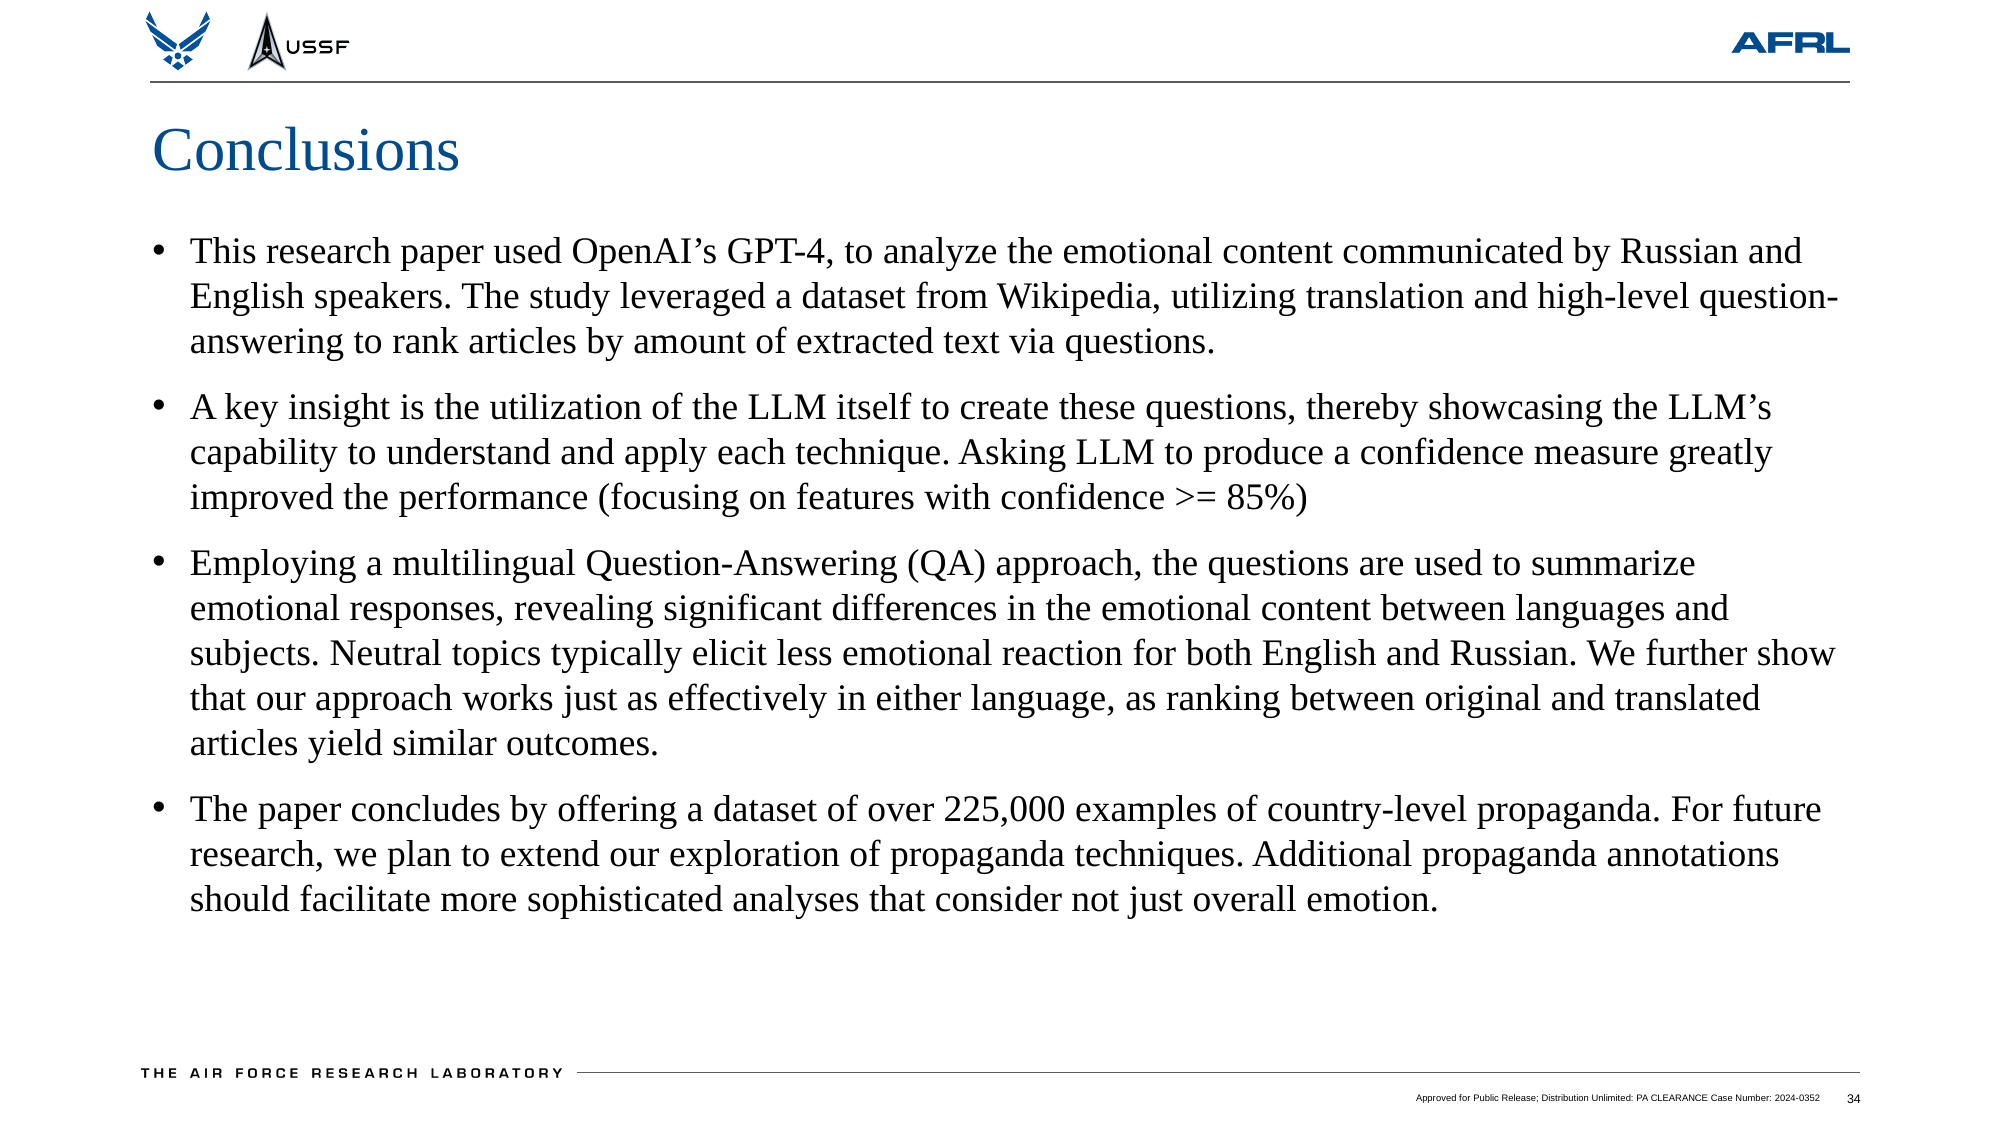

# Conclusions
This research paper used OpenAI’s GPT-4, to analyze the emotional content communicated by Russian and English speakers. The study leveraged a dataset from Wikipedia, utilizing translation and high-level question-answering to rank articles by amount of extracted text via questions.
A key insight is the utilization of the LLM itself to create these questions, thereby showcasing the LLM’s capability to understand and apply each technique. Asking LLM to produce a confidence measure greatly improved the performance (focusing on features with confidence >= 85%)
Employing a multilingual Question-Answering (QA) approach, the questions are used to summarize emotional responses, revealing significant differences in the emotional content between languages and subjects. Neutral topics typically elicit less emotional reaction for both English and Russian. We further show that our approach works just as effectively in either language, as ranking between original and translated articles yield similar outcomes.
The paper concludes by offering a dataset of over 225,000 examples of country-level propaganda. For future research, we plan to extend our exploration of propaganda techniques. Additional propaganda annotations should facilitate more sophisticated analyses that consider not just overall emotion.
Approved for Public Release; Distribution Unlimited: PA CLEARANCE Case Number: 2024-0352